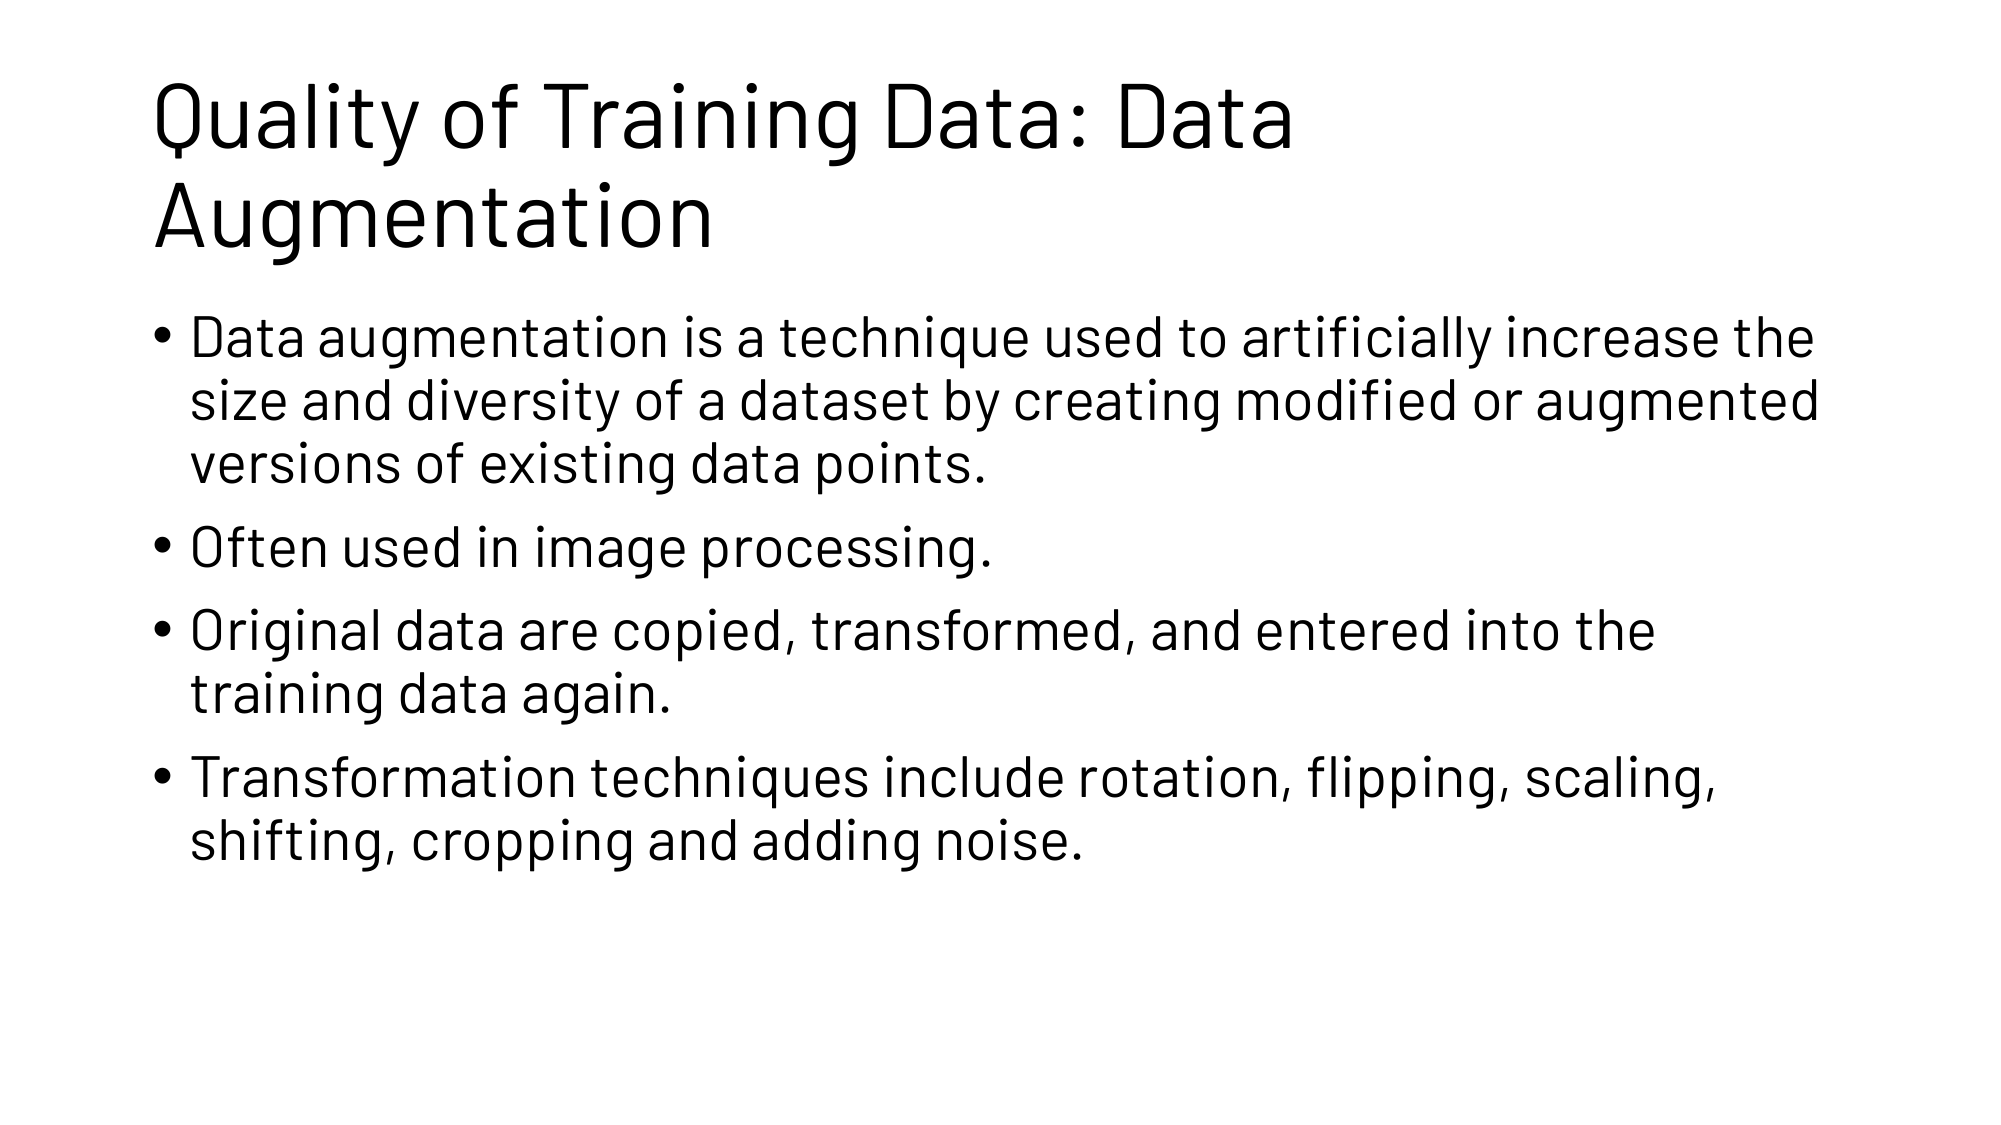

# Quality of Training Data: Data Augmentation
Data augmentation is a technique used to artificially increase the size and diversity of a dataset by creating modified or augmented versions of existing data points.
Often used in image processing.
Original data are copied, transformed, and entered into the training data again.
Transformation techniques include rotation, flipping, scaling, shifting, cropping and adding noise.